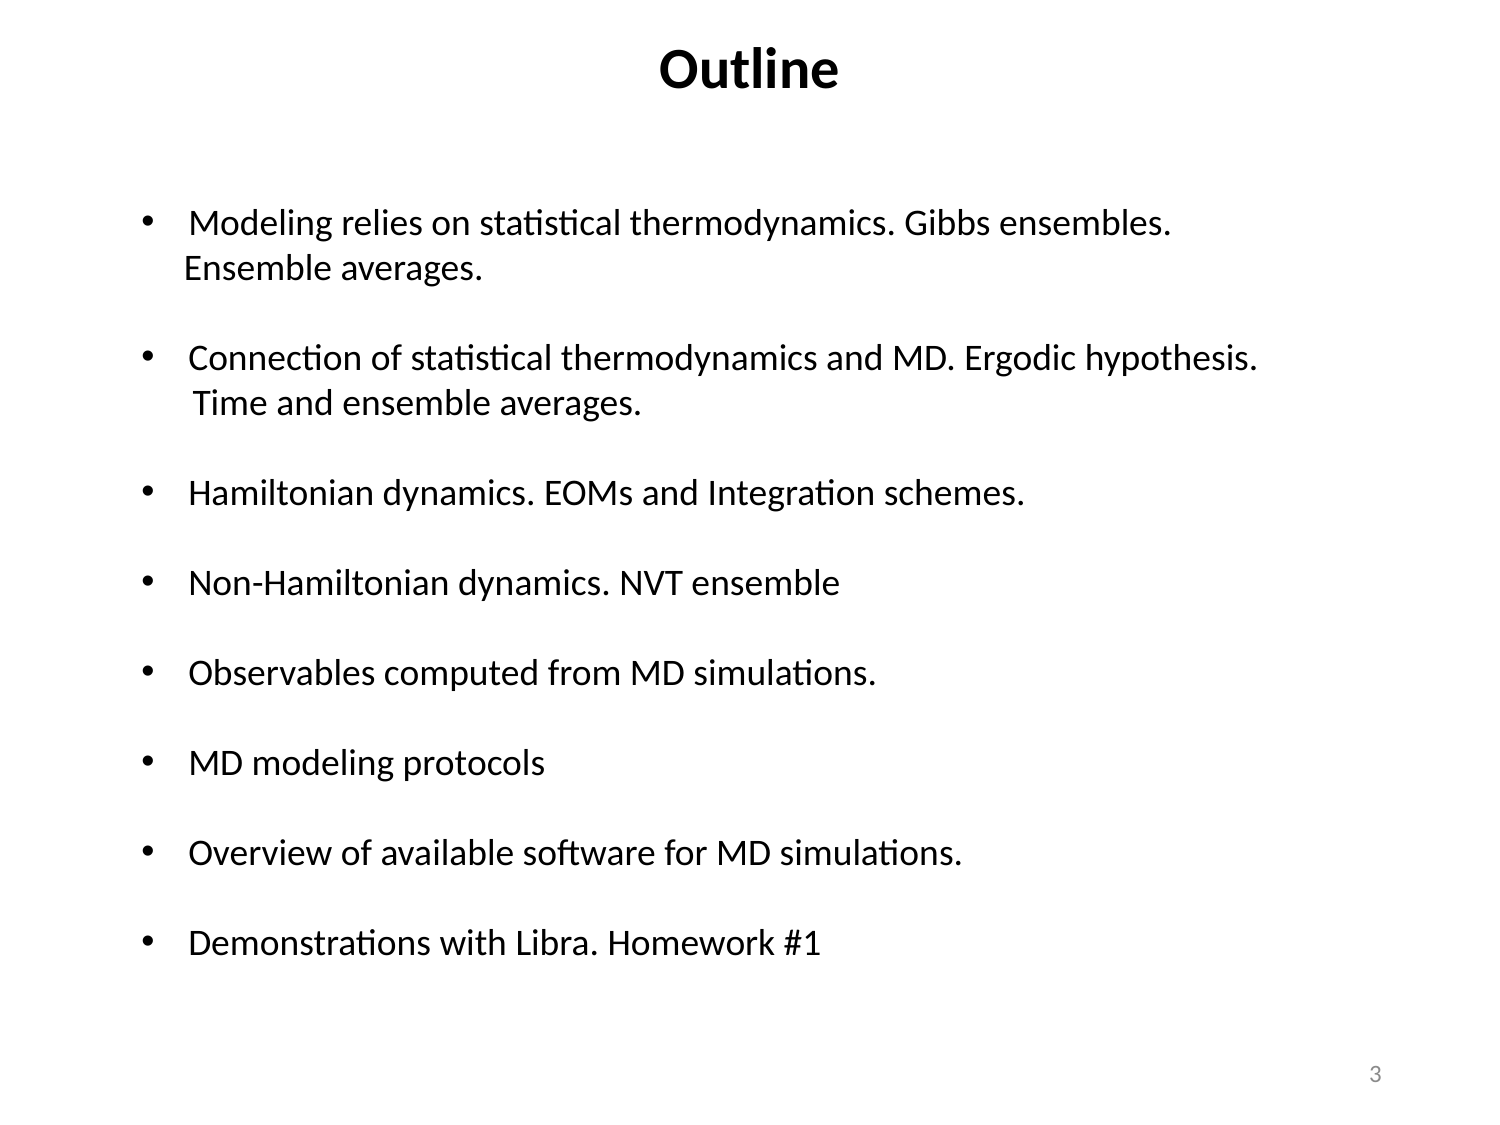

Outline
Modeling relies on statistical thermodynamics. Gibbs ensembles.
     Ensemble averages.

Connection of statistical thermodynamics and MD. Ergodic hypothesis.
      Time and ensemble averages.

Hamiltonian dynamics. EOMs and Integration schemes.

Non-Hamiltonian dynamics. NVT ensemble

Observables computed from MD simulations.

MD modeling protocols

Overview of available software for MD simulations.

Demonstrations with Libra. Homework #1
3